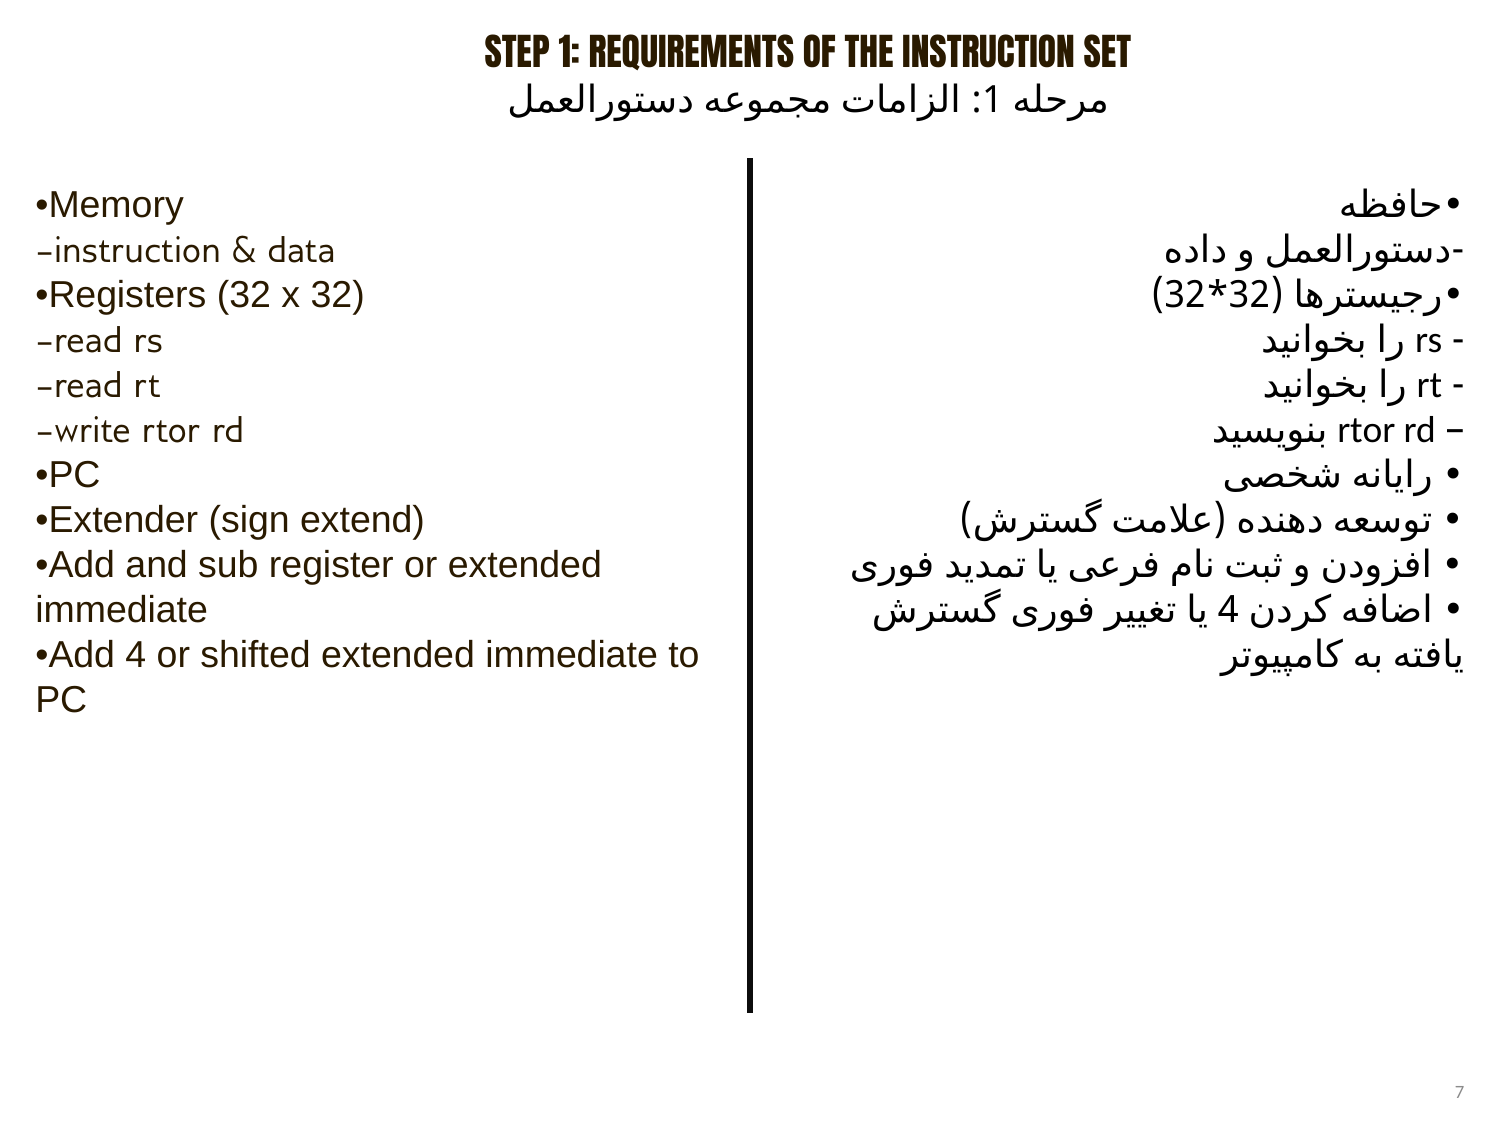

STEP 1: REQUIREMENTS OF THE INSTRUCTION SET
مرحله 1: الزامات مجموعه دستورالعمل
•Memory
–instruction & data
•Registers (32 x 32)
–read rs
–read rt
–write rtor rd
•PC
•Extender (sign extend)
•Add and sub register or extended immediate
•Add 4 or shifted extended immediate to PC
•حافظه
-دستورالعمل و داده
•رجیسترها (32*32)
- rs را بخوانید
- rt را بخوانید
– rtor rd بنویسید
• رایانه شخصی
• توسعه دهنده (علامت گسترش)
• افزودن و ثبت نام فرعی یا تمدید فوری
• اضافه کردن 4 یا تغییر فوری گسترش یافته به کامپیوتر